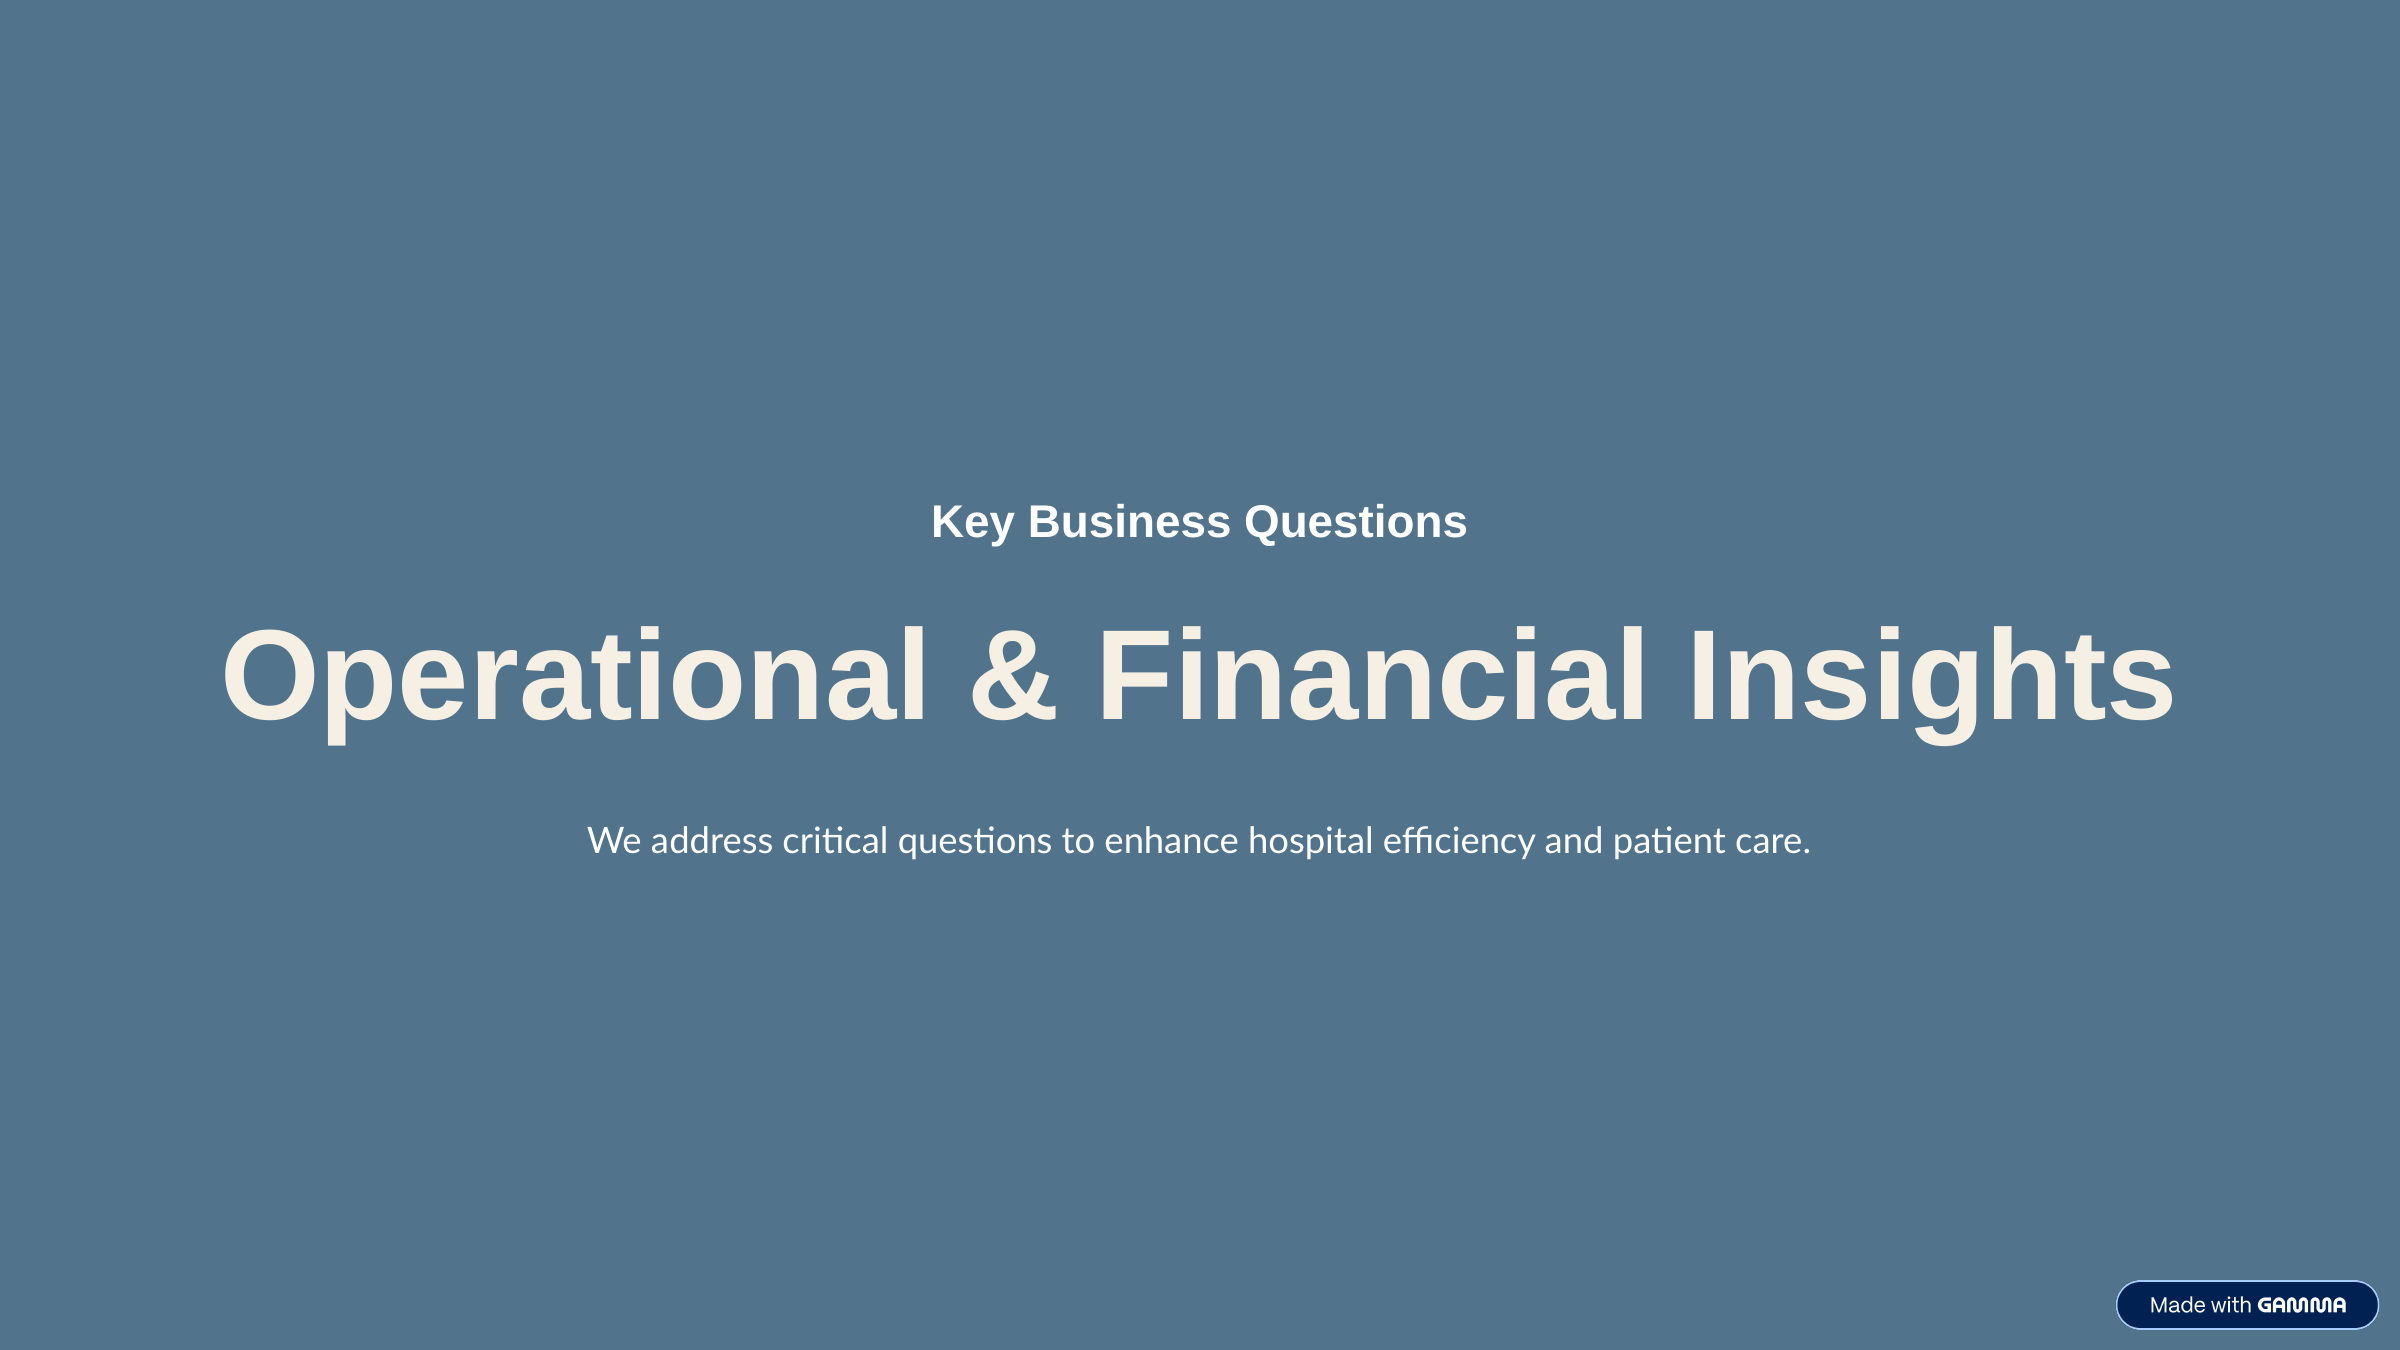

Key Business Questions
Operational & Financial Insights
We address critical questions to enhance hospital efficiency and patient care.